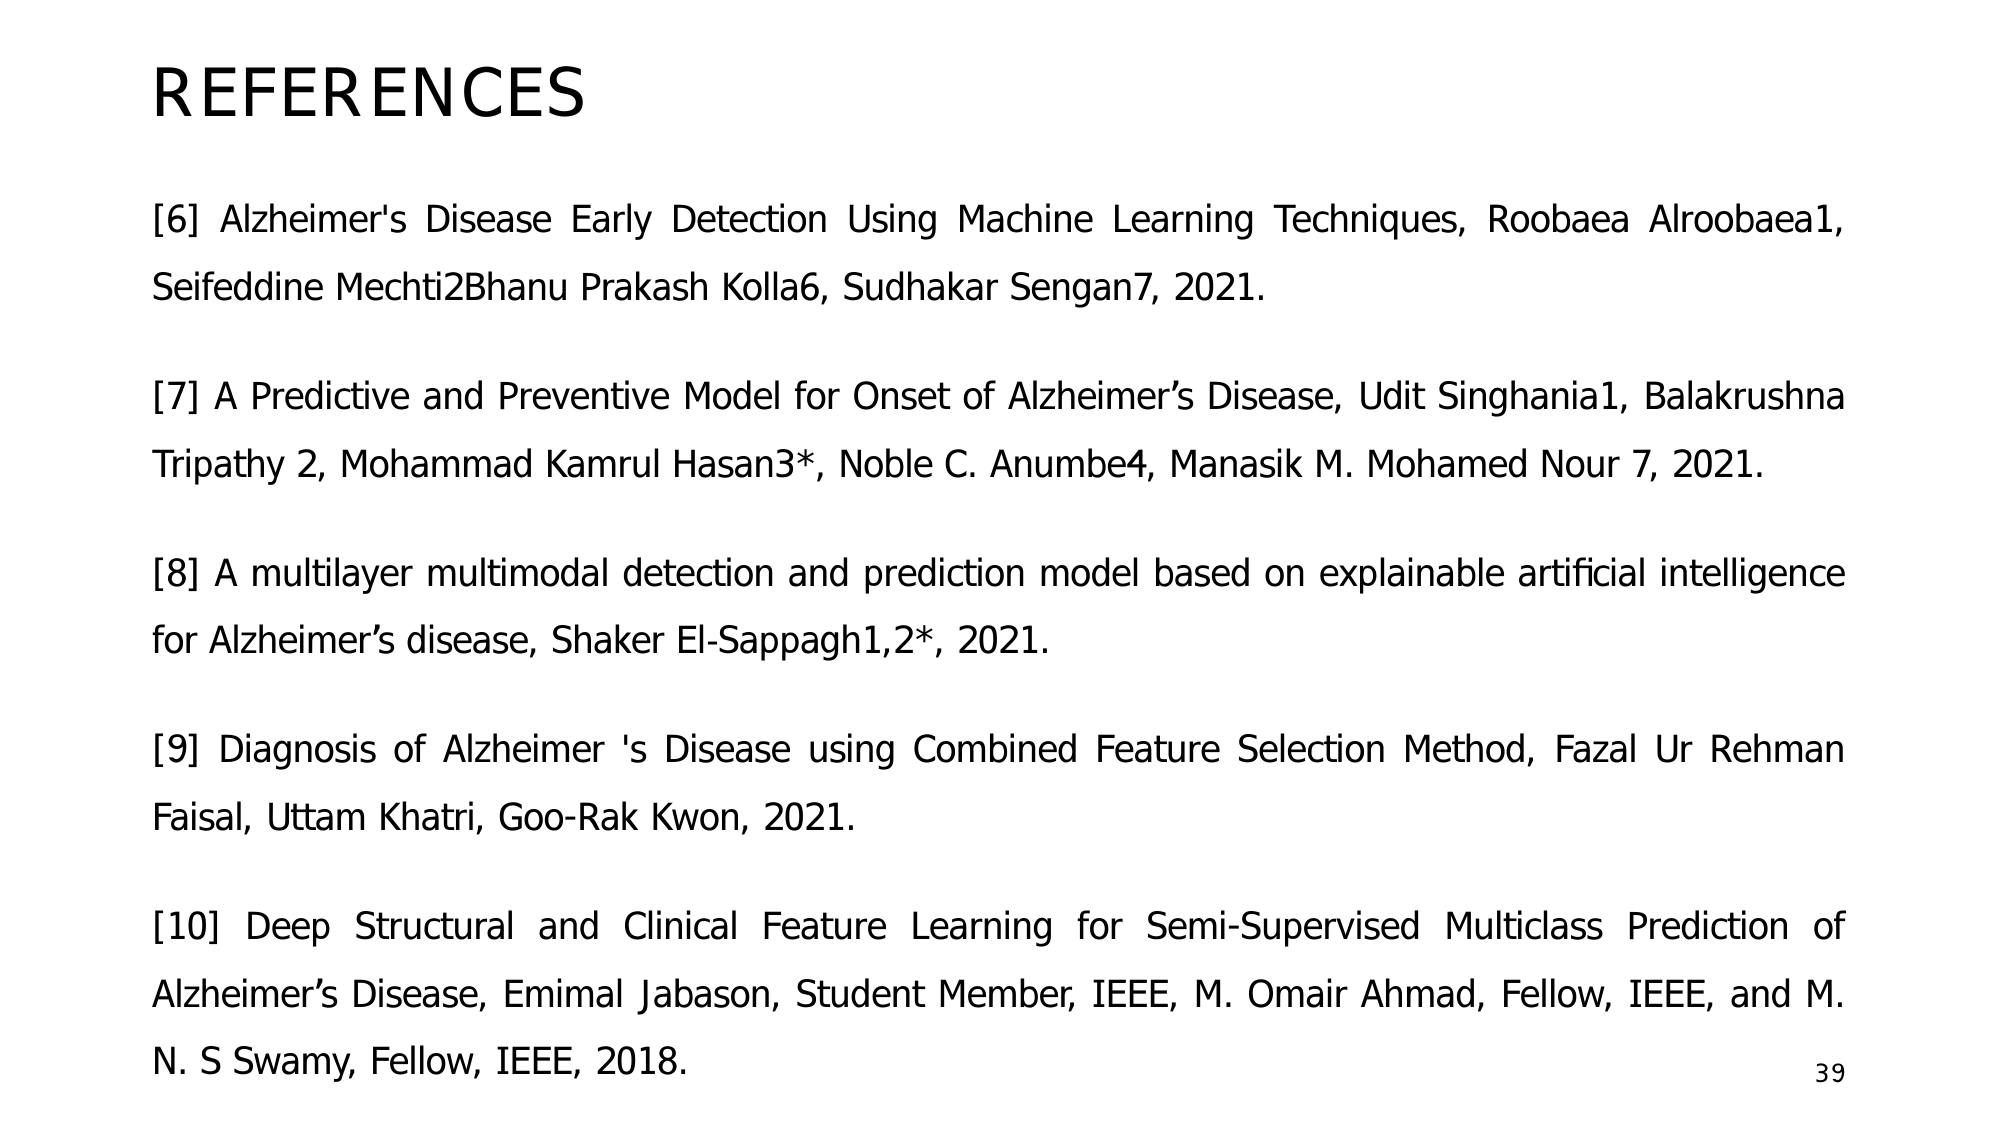

# REFERENCES
[6] Alzheimer's Disease Early Detection Using Machine Learning Techniques, Roobaea Alroobaea1, Seifeddine Mechti2Bhanu Prakash Kolla6, Sudhakar Sengan7, 2021.
[7] A Predictive and Preventive Model for Onset of Alzheimer’s Disease, Udit Singhania1, Balakrushna Tripathy 2, Mohammad Kamrul Hasan3*, Noble C. Anumbe4, Manasik M. Mohamed Nour 7, 2021.
[8] A multilayer multimodal detection and prediction model based on explainable artificial intelligence for Alzheimer’s disease, Shaker El‑Sappagh1,2*, 2021.
[9] Diagnosis of Alzheimer 's Disease using Combined Feature Selection Method, Fazal Ur Rehman Faisal, Uttam Khatri, Goo-Rak Kwon, 2021.
[10] Deep Structural and Clinical Feature Learning for Semi-Supervised Multiclass Prediction of Alzheimer’s Disease, Emimal Jabason, Student Member, IEEE, M. Omair Ahmad, Fellow, IEEE, and M. N. S Swamy, Fellow, IEEE, 2018.

39